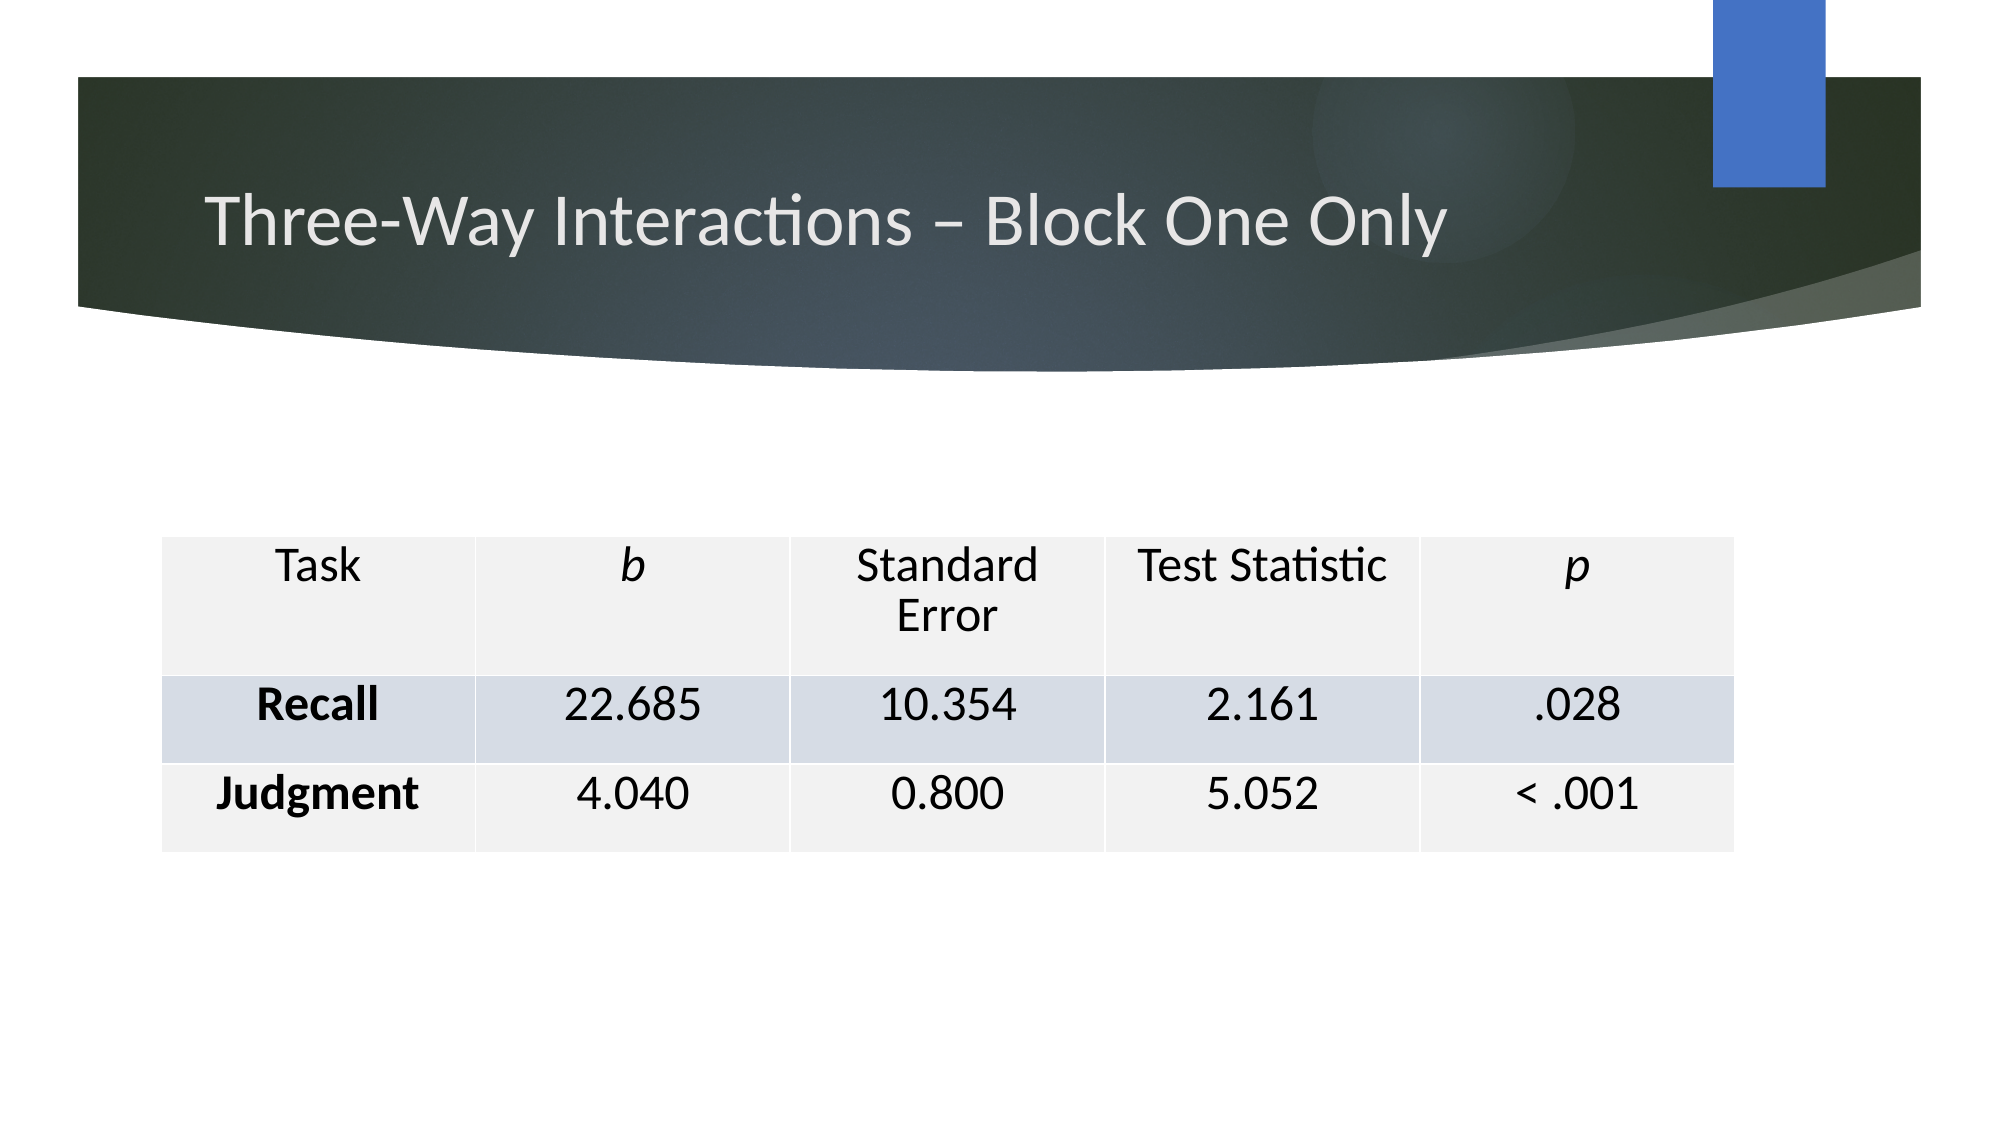

# Three-Way Interactions – Block One Only
| Task | b | Standard Error | Test Statistic | p |
| --- | --- | --- | --- | --- |
| Recall | 22.685 | 10.354 | 2.161 | .028 |
| Judgment | 4.040 | 0.800 | 5.052 | < .001 |